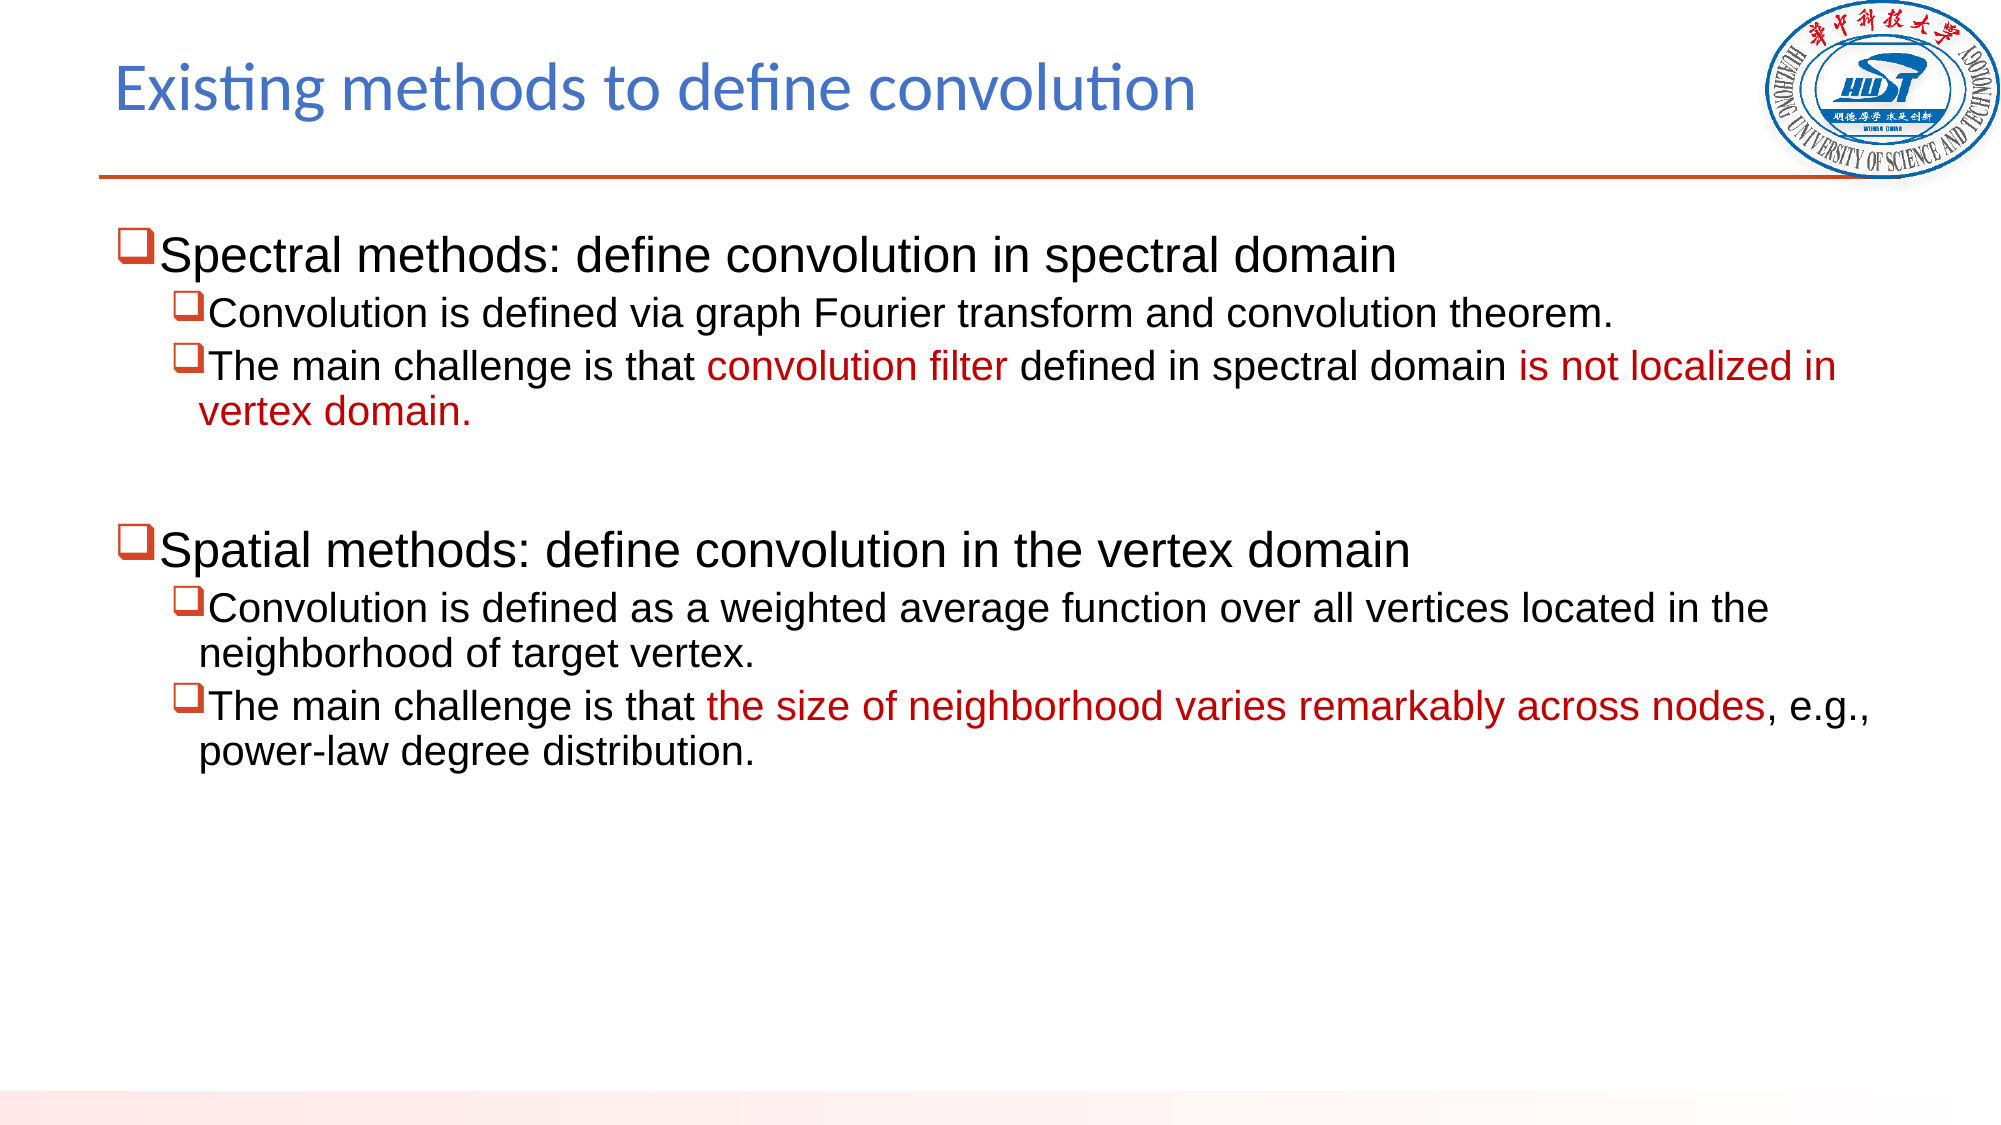

# Existing methods to define convolution
Spectral methods: define convolution in spectral domain
Convolution is defined via graph Fourier transform and convolution theorem.
The main challenge is that convolution filter defined in spectral domain is not localized in vertex domain.

Spatial methods: define convolution in the vertex domain
Convolution is defined as a weighted average function over all vertices located in the neighborhood of target vertex.
The main challenge is that the size of neighborhood varies remarkably across nodes, e.g., power-law degree distribution.